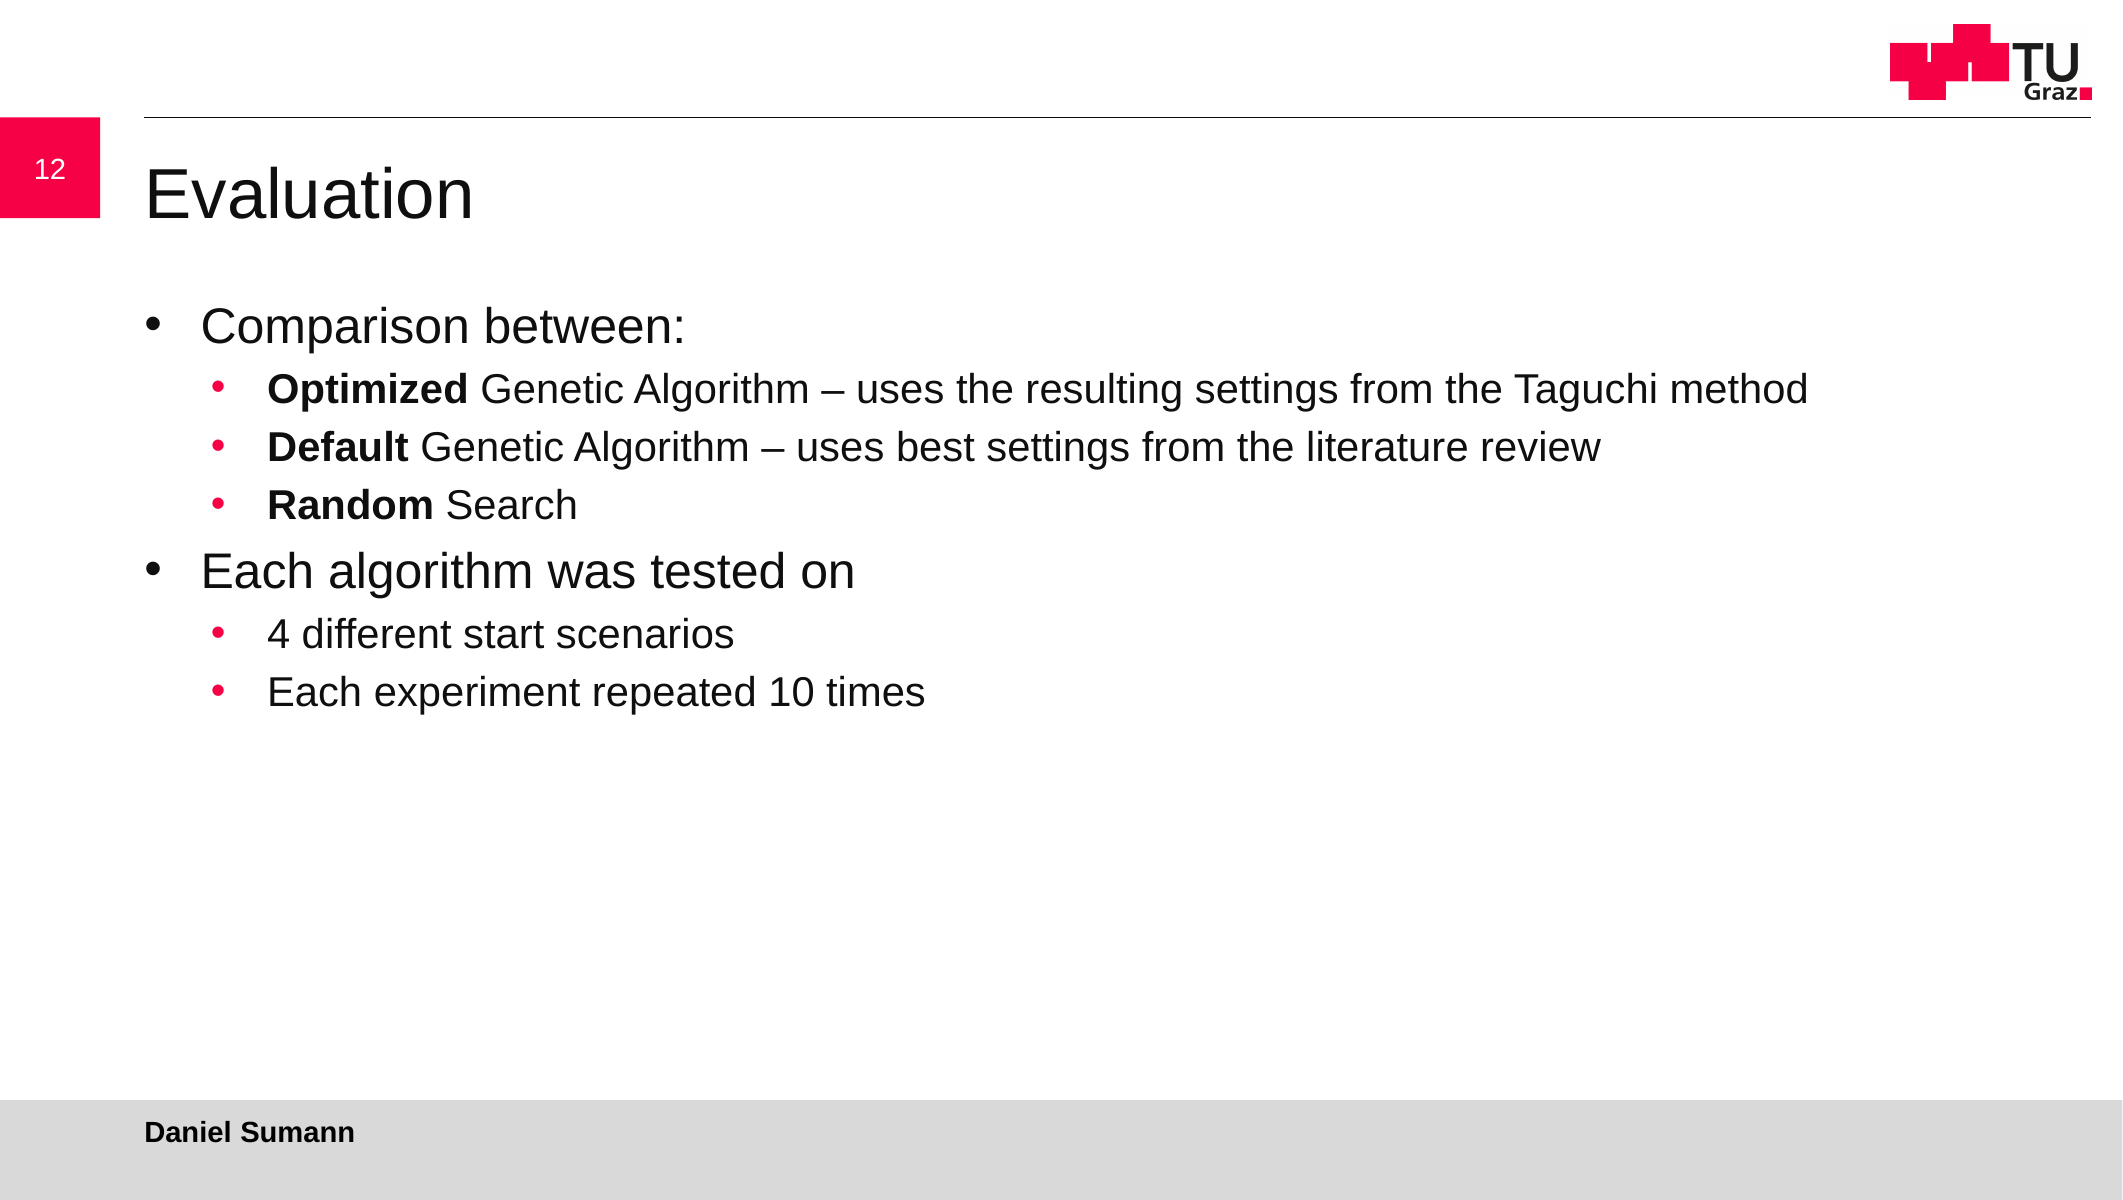

12
# Evaluation
Comparison between:
Optimized Genetic Algorithm – uses the resulting settings from the Taguchi method
Default Genetic Algorithm – uses best settings from the literature review
Random Search
Each algorithm was tested on
4 different start scenarios
Each experiment repeated 10 times
Daniel Sumann